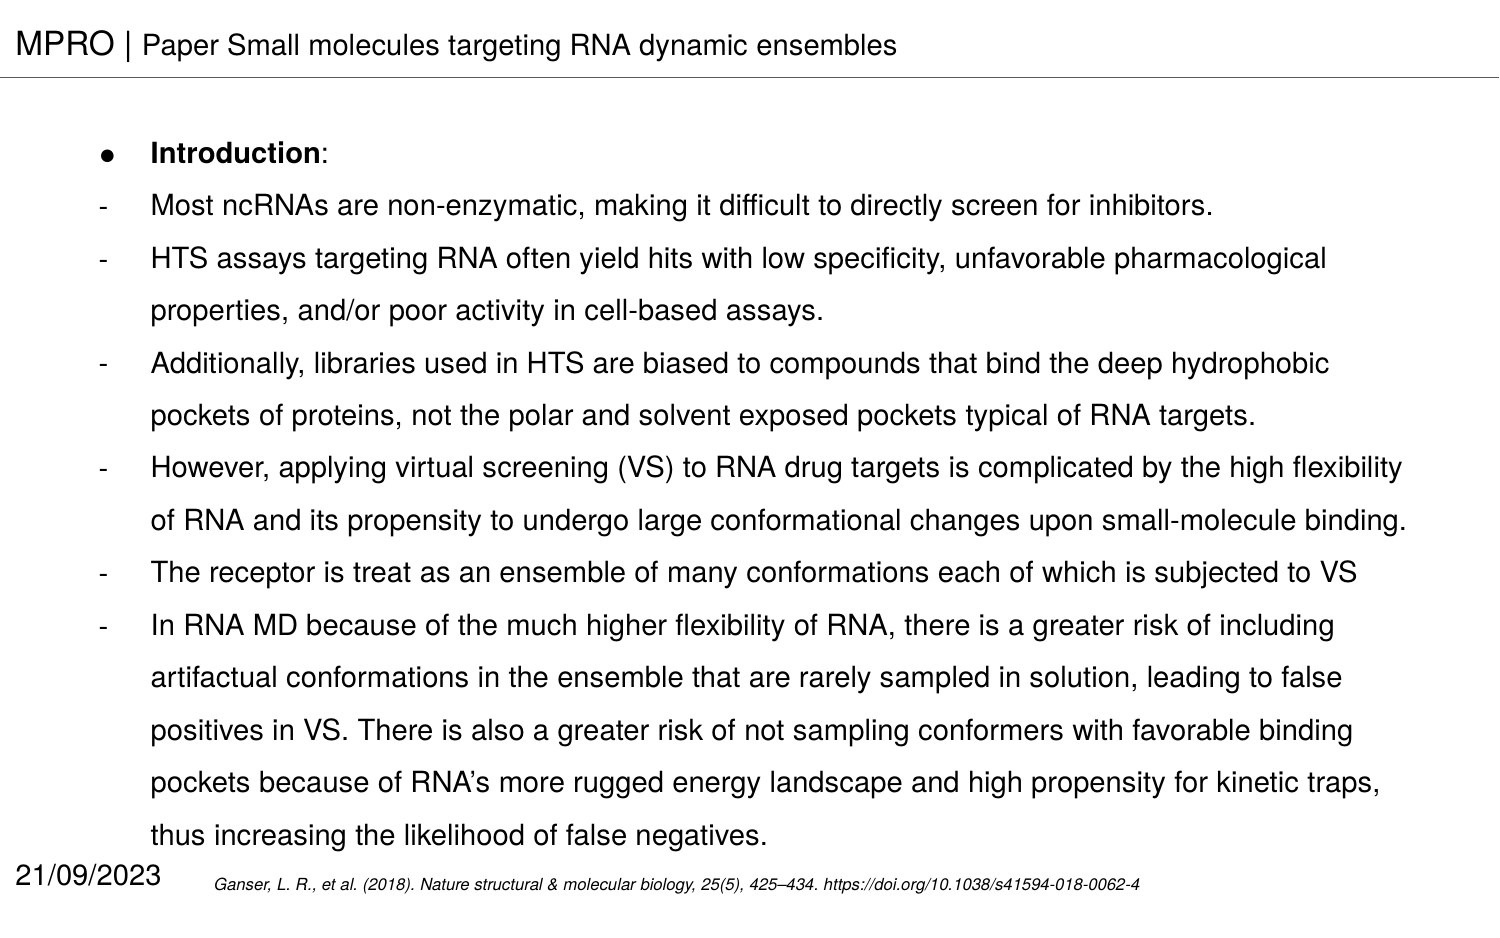

MPRO | Paper Small molecules targeting RNA dynamic ensembles
Introduction:
Most ncRNAs are non-enzymatic, making it difficult to directly screen for inhibitors.
HTS assays targeting RNA often yield hits with low specificity, unfavorable pharmacological properties, and/or poor activity in cell-based assays.
Additionally, libraries used in HTS are biased to compounds that bind the deep hydrophobic pockets of proteins, not the polar and solvent exposed pockets typical of RNA targets.
However, applying virtual screening (VS) to RNA drug targets is complicated by the high flexibility of RNA and its propensity to undergo large conformational changes upon small-molecule binding.
The receptor is treat as an ensemble of many conformations each of which is subjected to VS
In RNA MD because of the much higher flexibility of RNA, there is a greater risk of including artifactual conformations in the ensemble that are rarely sampled in solution, leading to false positives in VS. There is also a greater risk of not sampling conformers with favorable binding pockets because of RNA’s more rugged energy landscape and high propensity for kinetic traps, thus increasing the likelihood of false negatives.
21/09/2023
Ganser, L. R., et al. (2018). Nature structural & molecular biology, 25(5), 425–434. https://doi.org/10.1038/s41594-018-0062-4